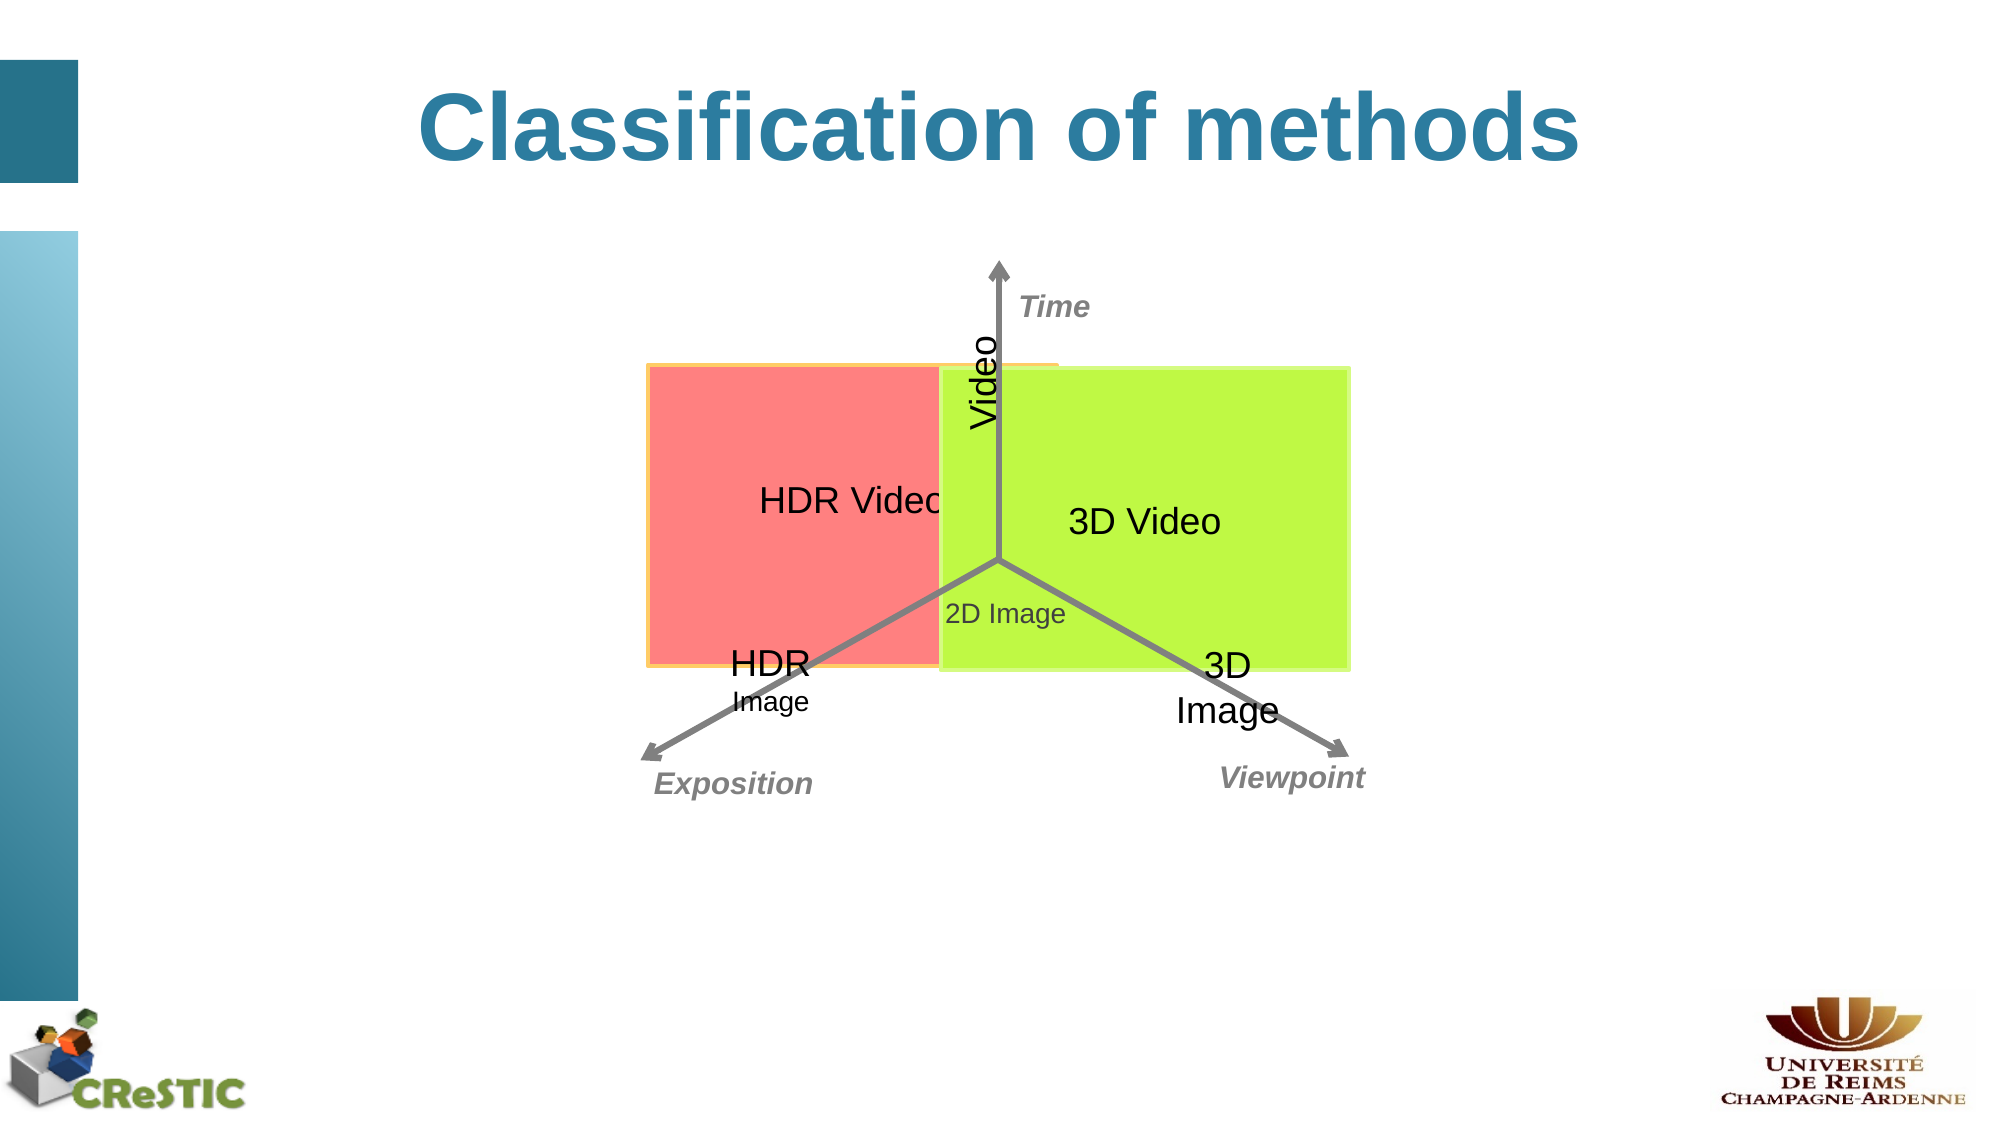

# Classification of methods
Time
Video
HDR Video

3D Video
2D Image
3D Image
HDR
Image
Viewpoint
Exposition